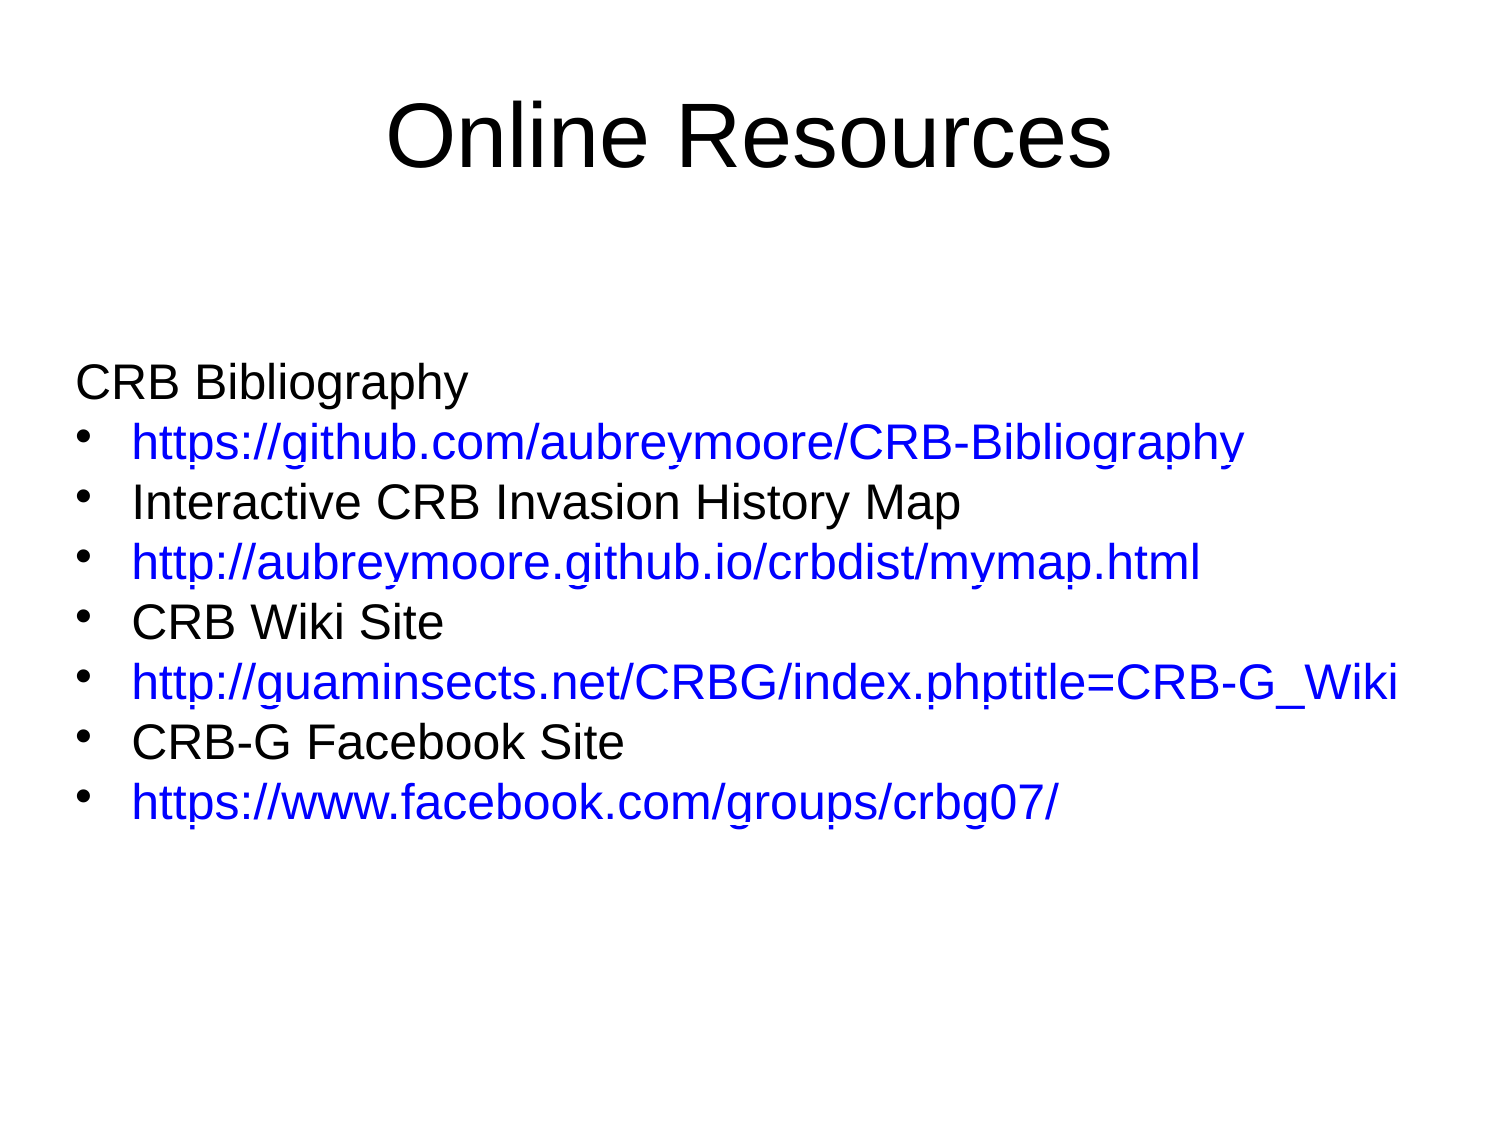

Online Resources
CRB Bibliography
https://github.com/aubreymoore/CRB-Bibliography
Interactive CRB Invasion History Map
http://aubreymoore.github.io/crbdist/mymap.html
CRB Wiki Site
http://guaminsects.net/CRBG/index.phptitle=CRB-G_Wiki
CRB-G Facebook Site
https://www.facebook.com/groups/crbg07/